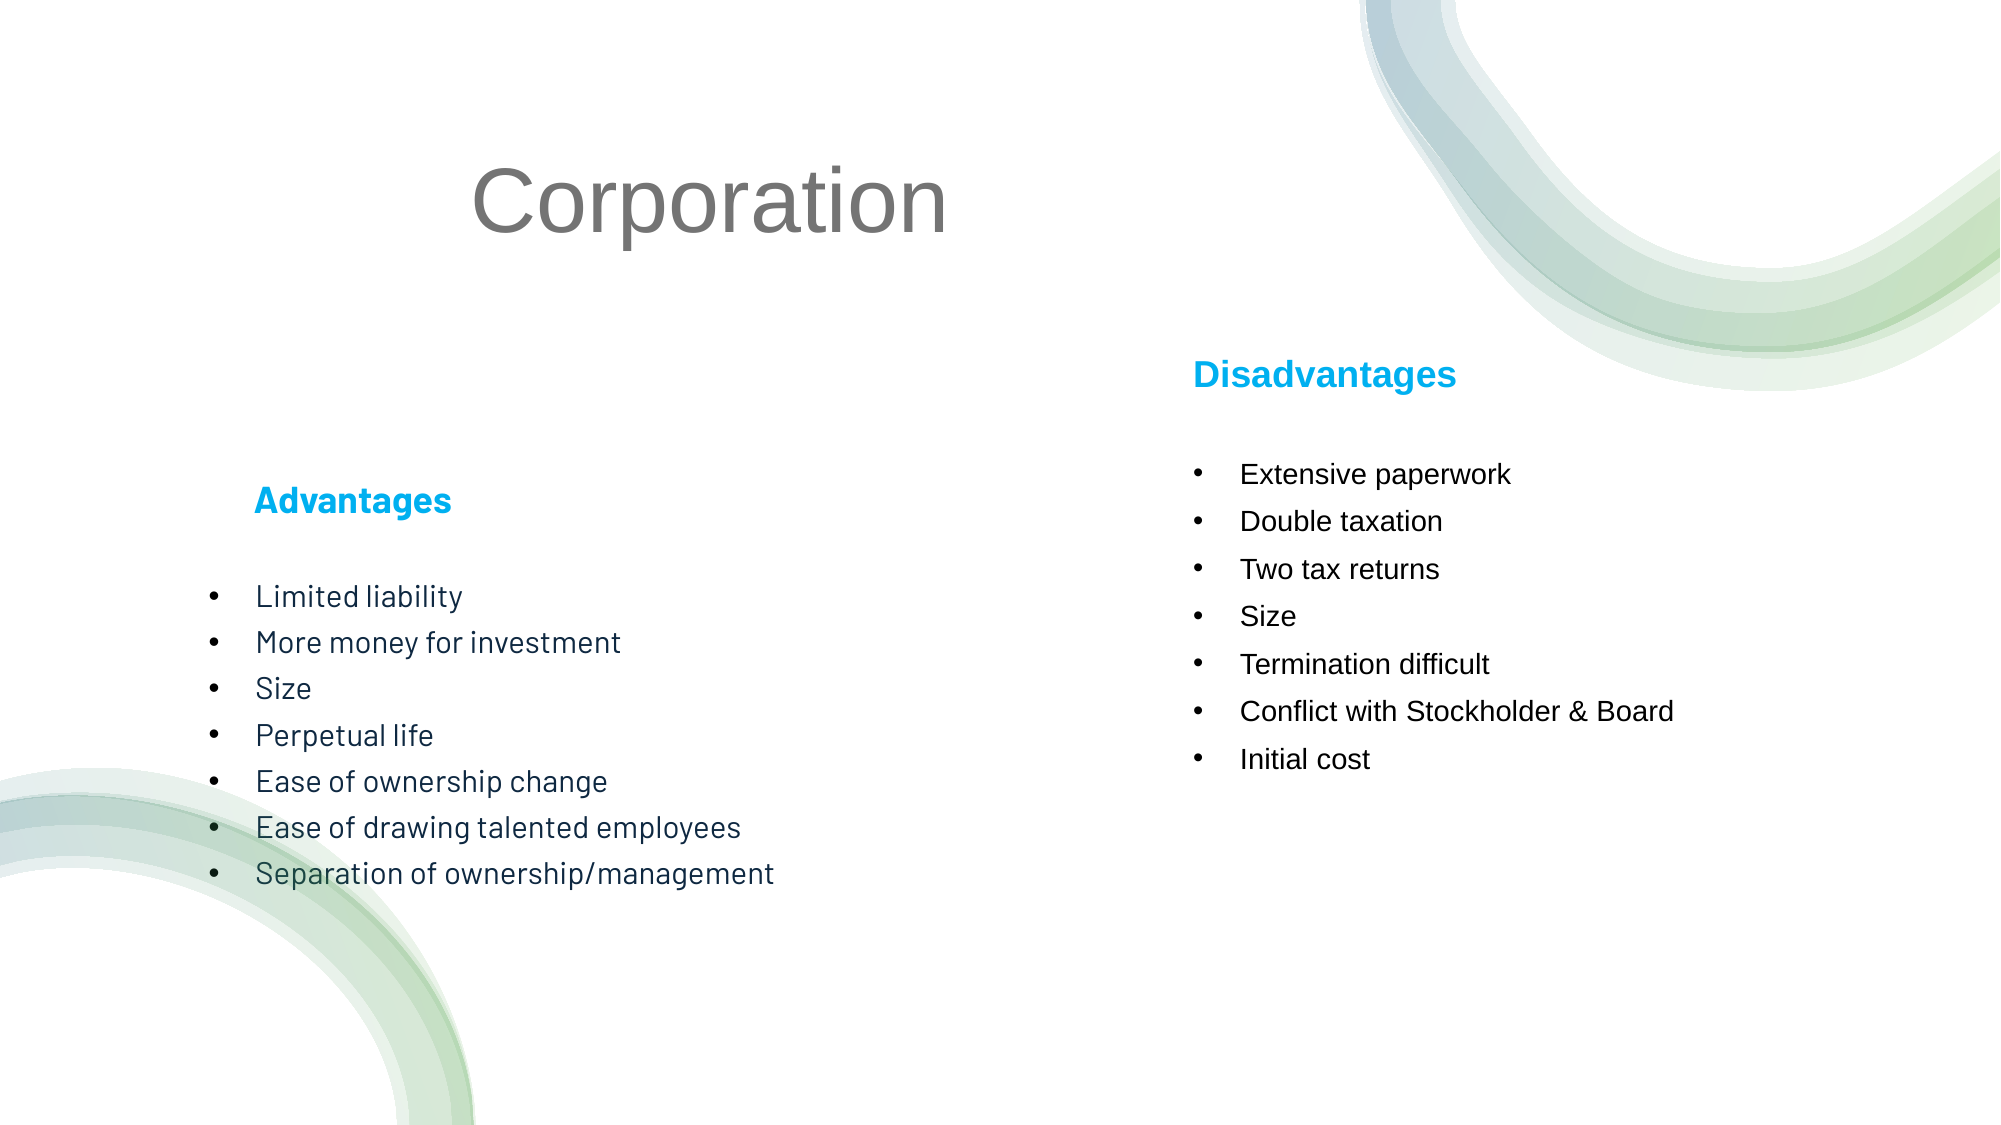

Corporation
Disadvantages

Extensive paperwork
Double taxation
Two tax returns
Size
Termination difficult
Conflict with Stockholder & Board
Initial cost
      Advantages

Limited liability
More money for investment
Size
Perpetual life
Ease of ownership change
Ease of drawing talented employees
Separation of ownership/management